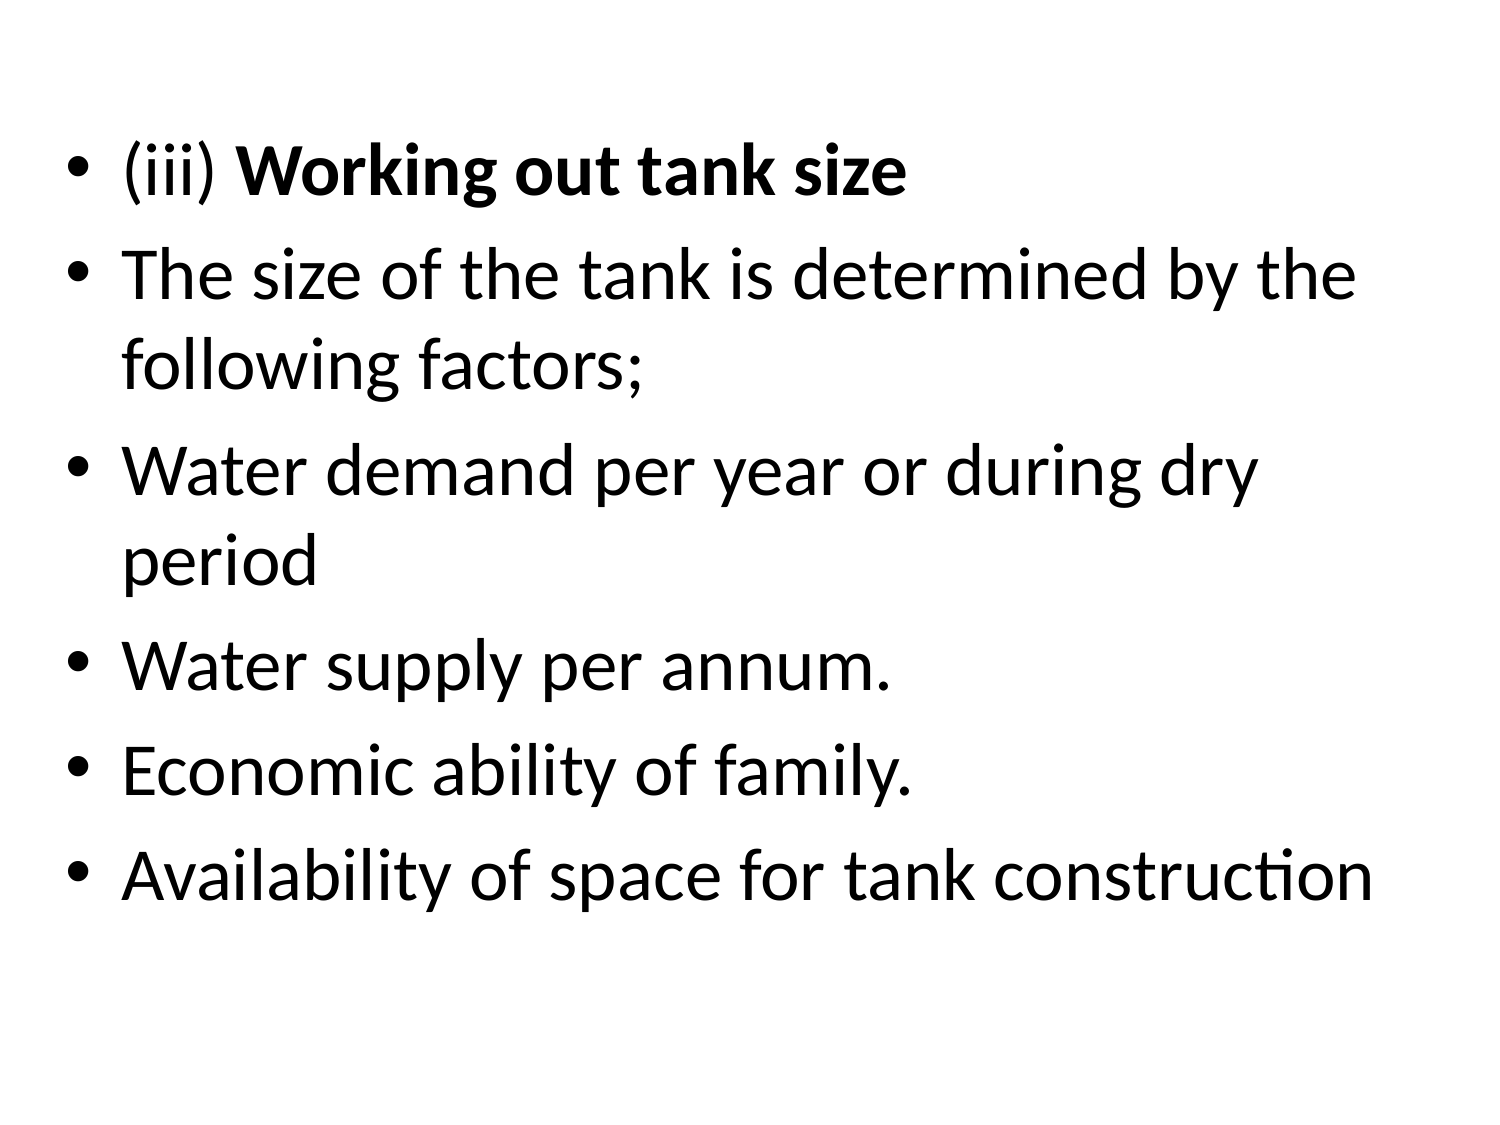

#
(iii) Working out tank size
The size of the tank is determined by the following factors;
Water demand per year or during dry period
Water supply per annum.
Economic ability of family.
Availability of space for tank construction